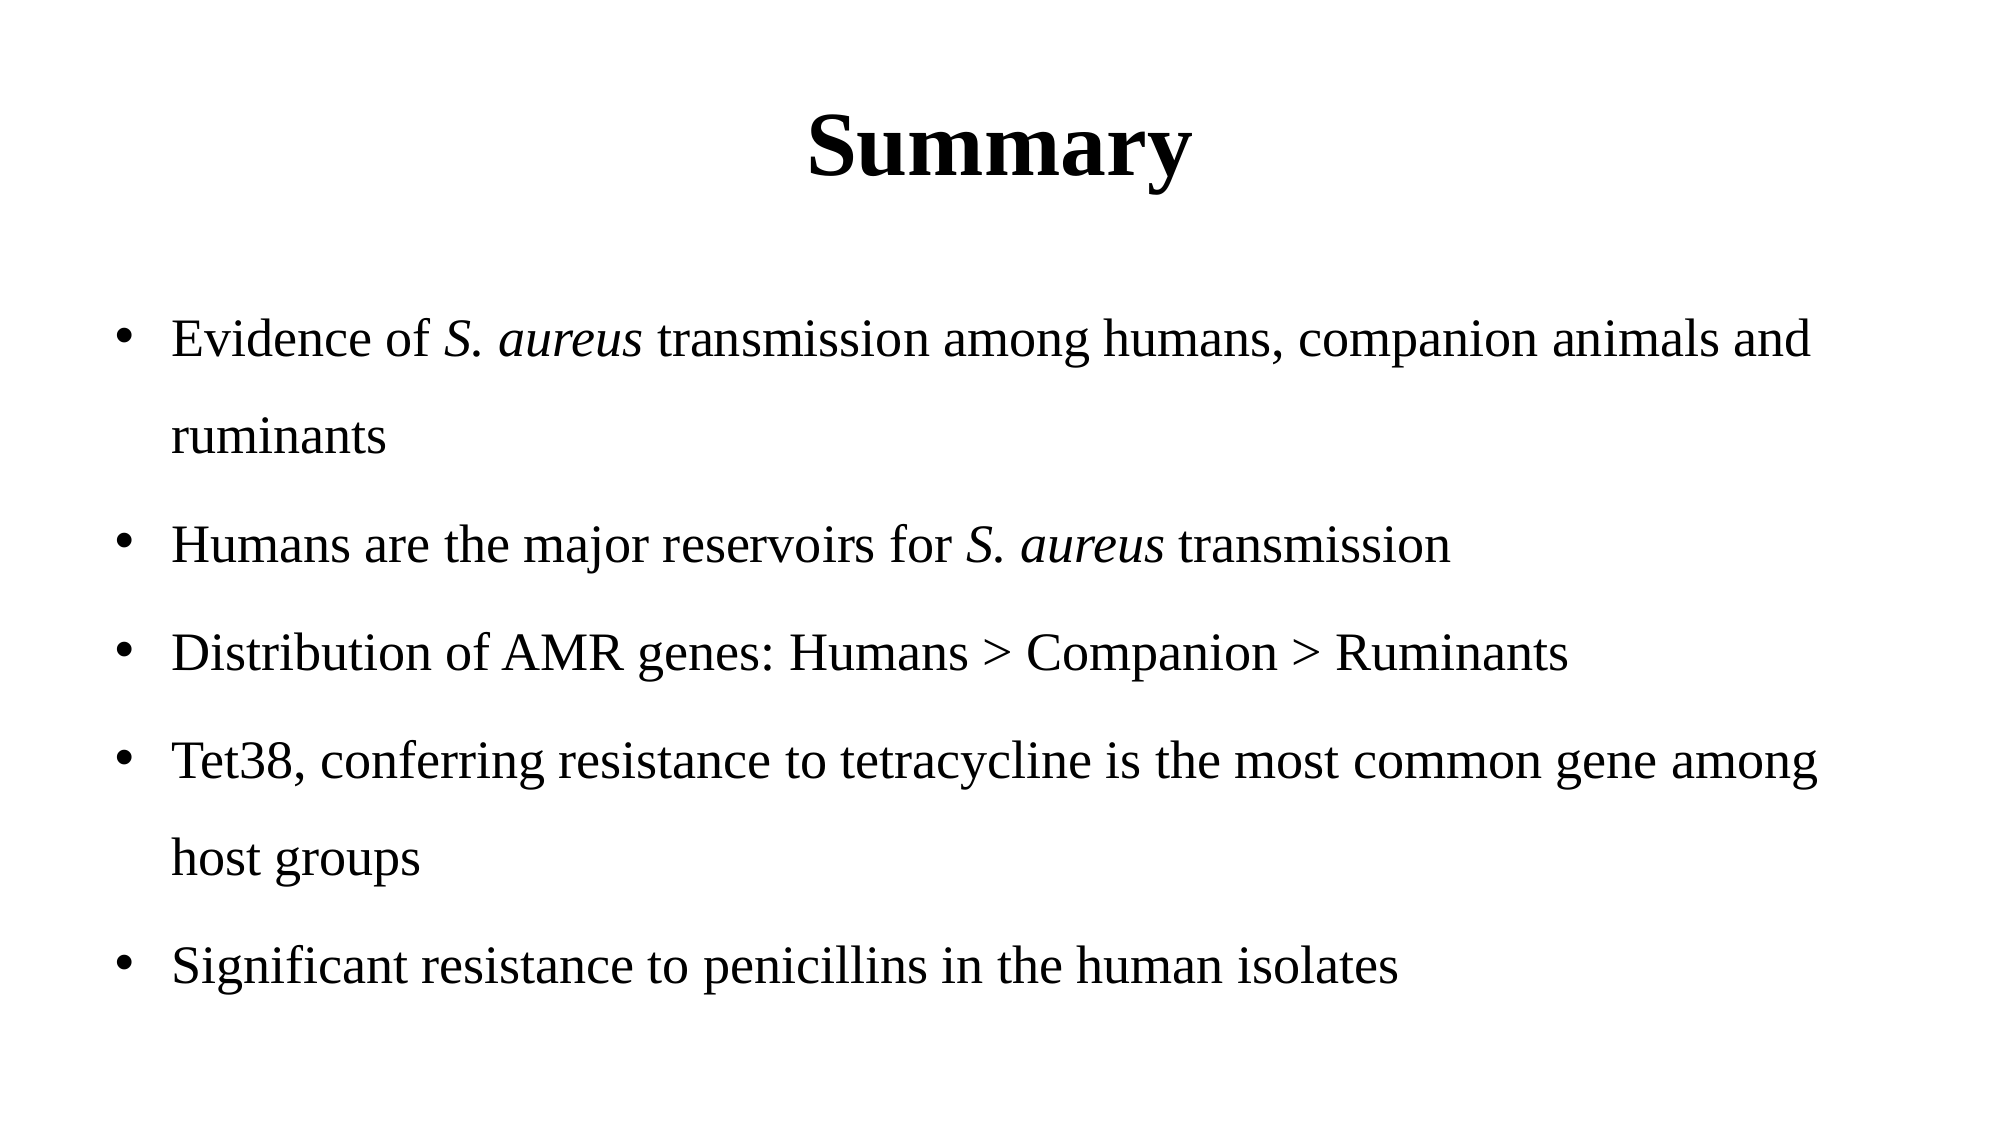

# Summary
Evidence of S. aureus transmission among humans, companion animals and ruminants
Humans are the major reservoirs for S. aureus transmission
Distribution of AMR genes: Humans > Companion > Ruminants
Tet38, conferring resistance to tetracycline is the most common gene among host groups
Significant resistance to penicillins in the human isolates